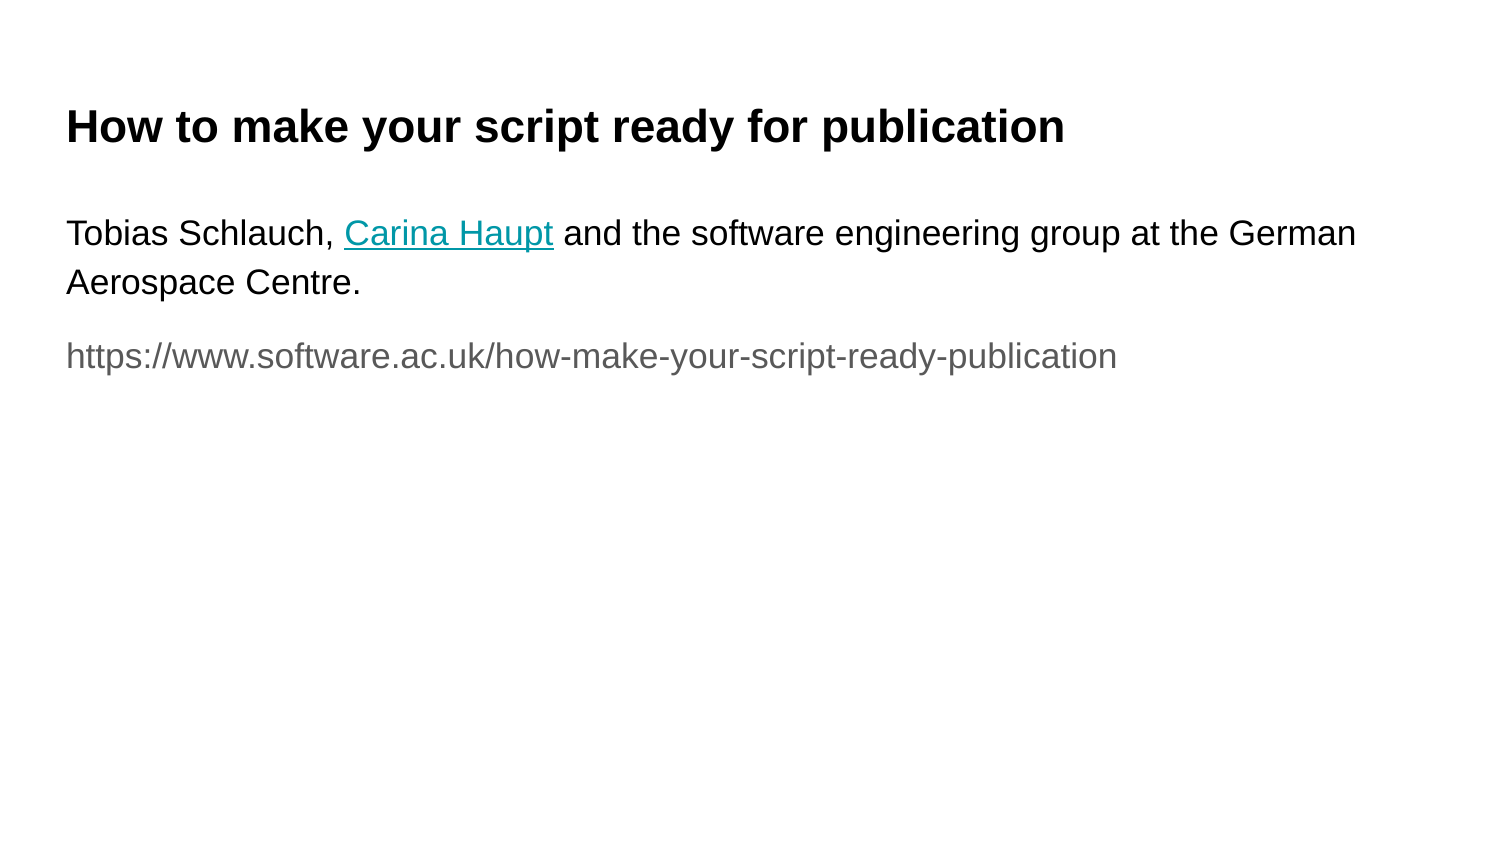

# How to make your script ready for publication

Tobias Schlauch, Carina Haupt and the software engineering group at the German Aerospace Centre.
https://www.software.ac.uk/how-make-your-script-ready-publication